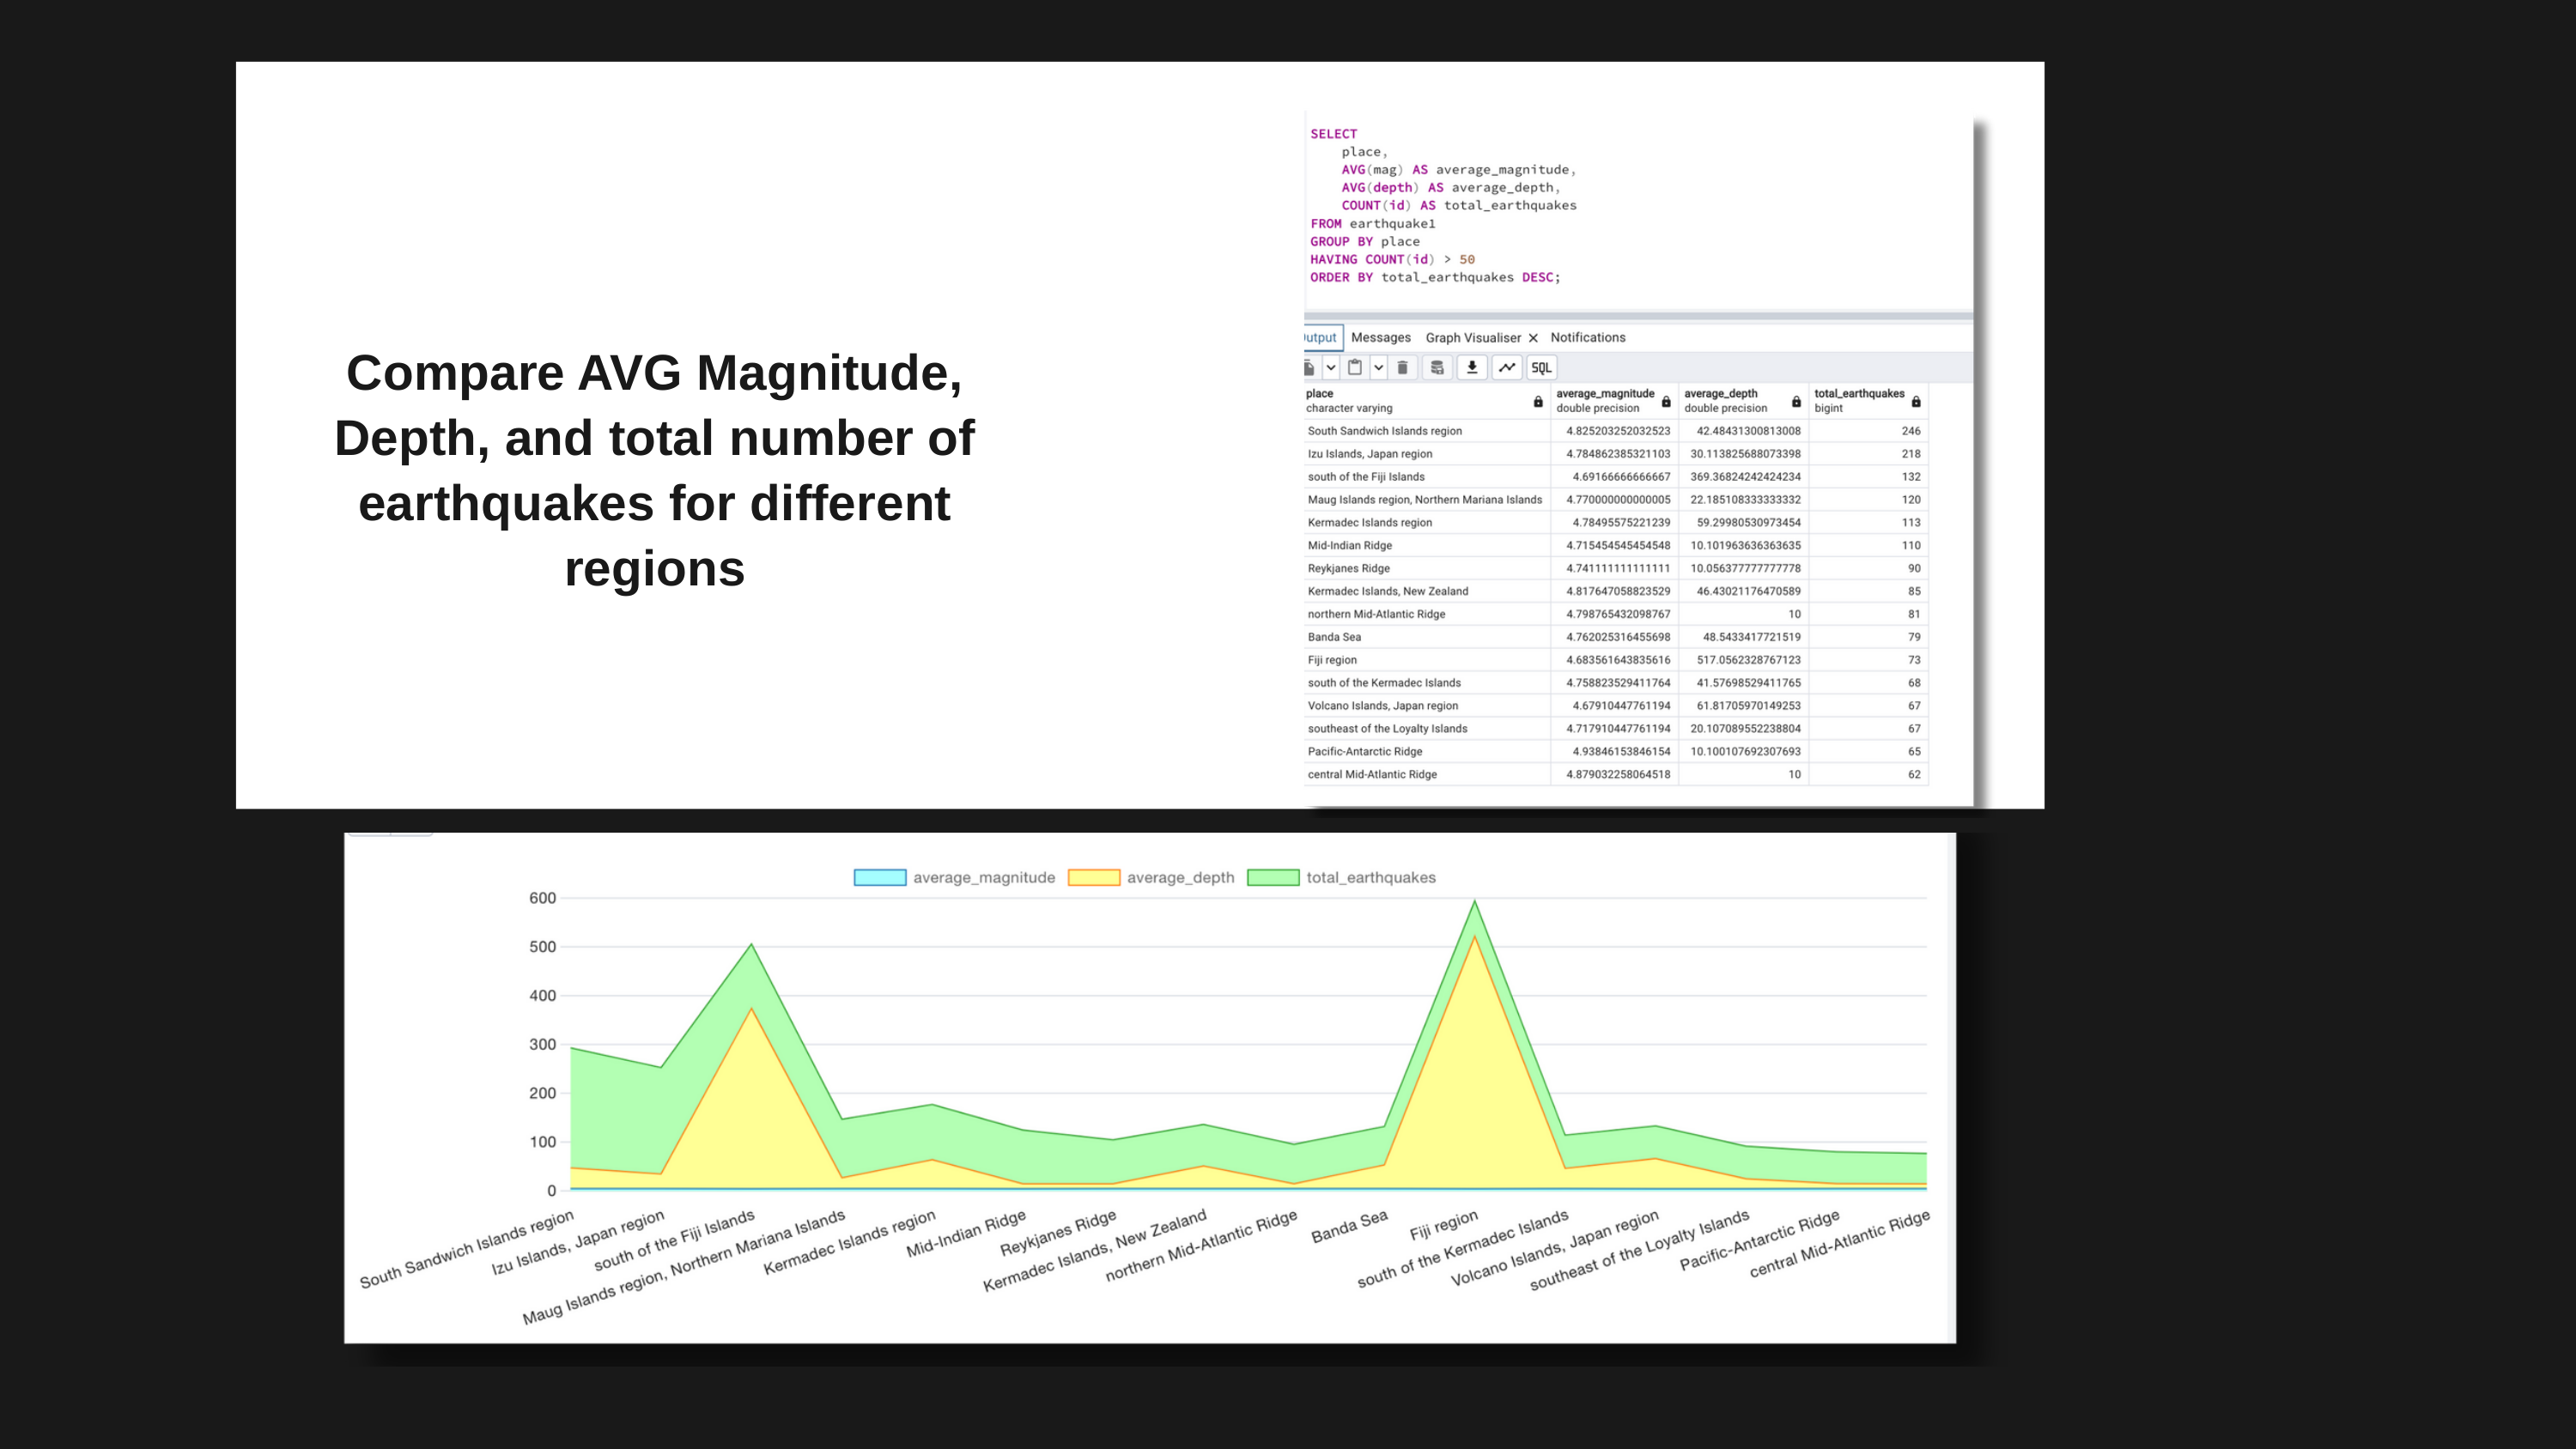

Compare AVG Magnitude, Depth, and total number of earthquakes for different regions